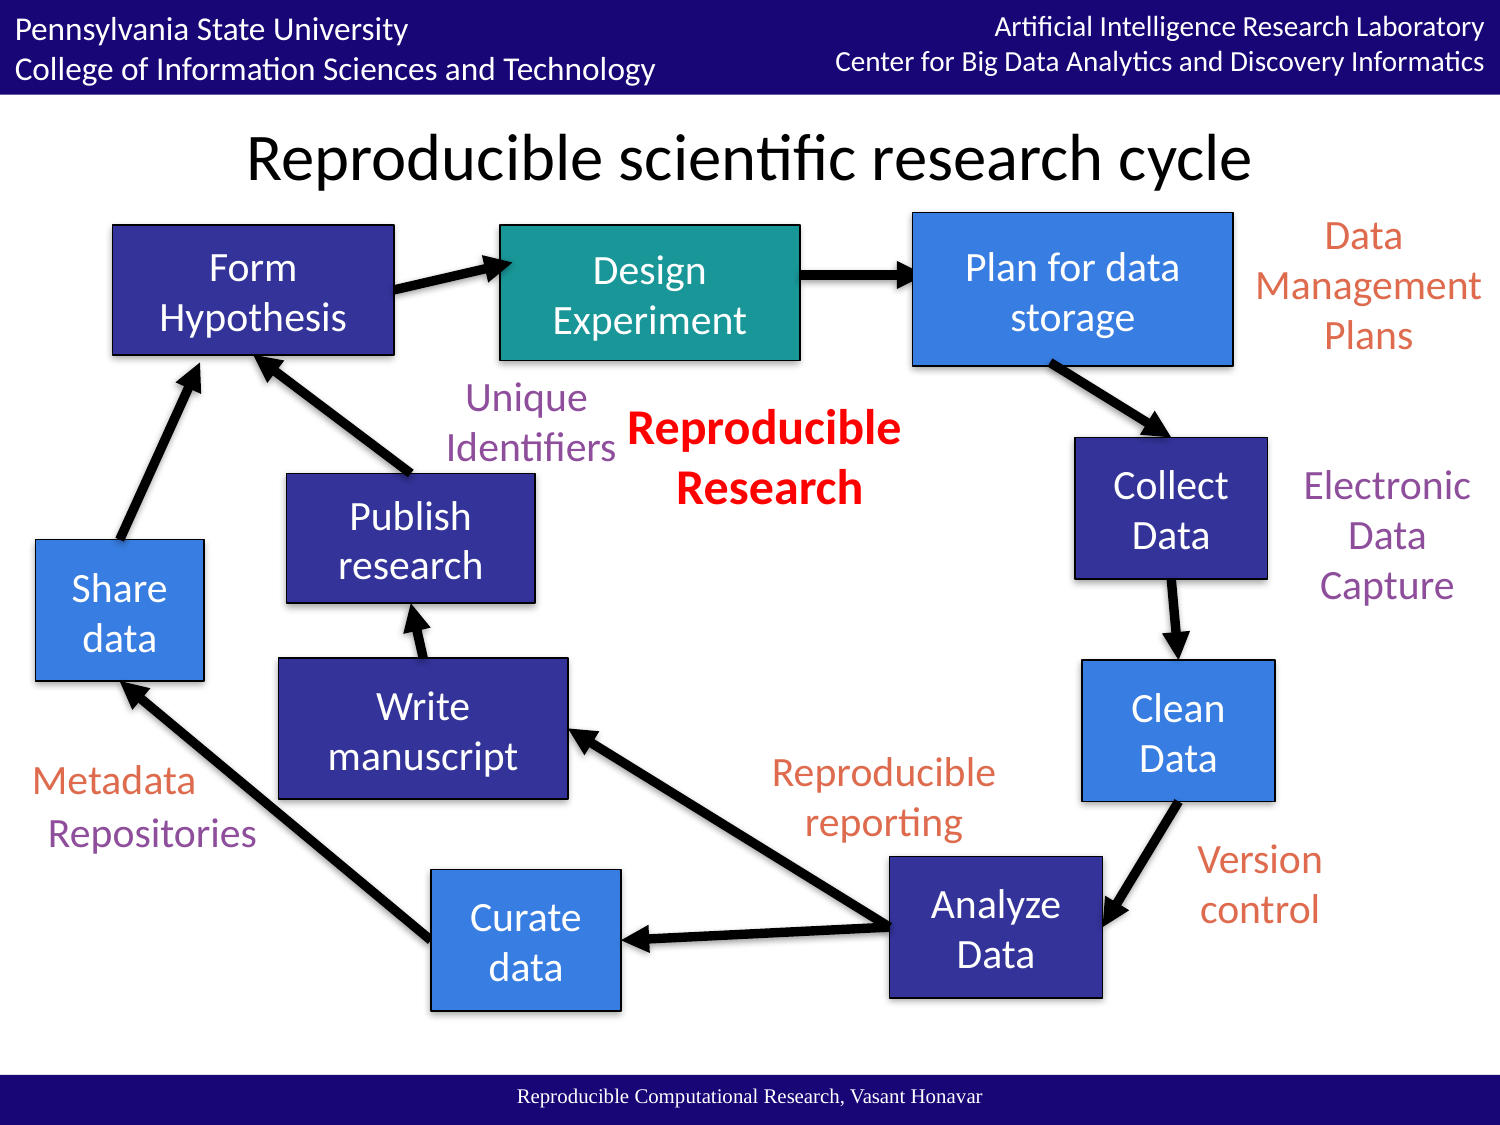

# Reproducible scientific research cycle
Data
Management
Plans
Plan for data
storage
Form
Hypothesis
Design Experiment
Unique
Identifiers
Reproducible
Research
Collect Data
Electronic Data Capture
Publish research
Share data
Write manuscript
Clean Data
Reproducible reporting
Metadata
Repositories
Version control
Analyze Data
Curate data
Reproducible Computational Research, Vasant Honavar